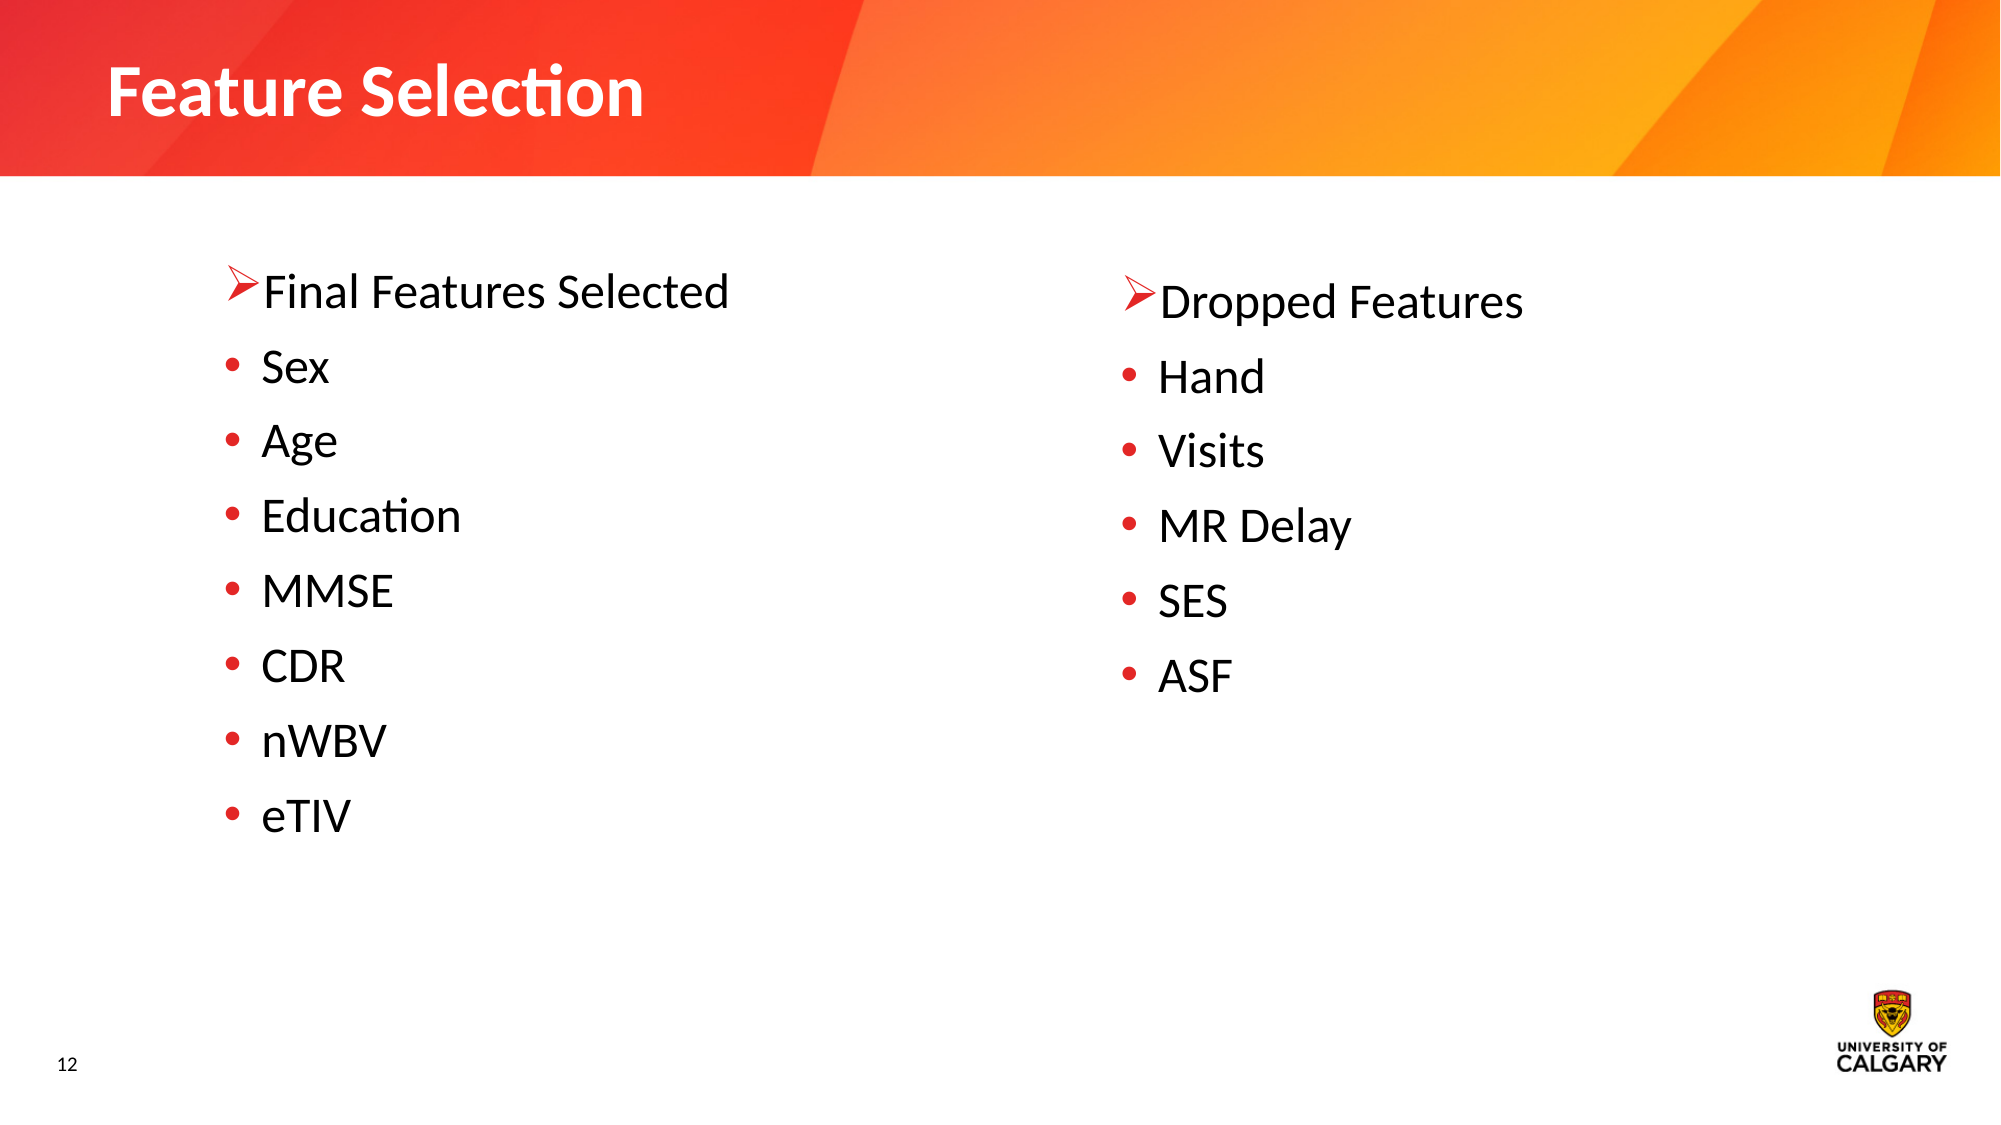

# Feature Selection

Dropped Features
Hand
Visits
MR Delay
SES
ASF

Final Features Selected
Sex
Age
Education
MMSE
CDR
nWBV
eTIV

12